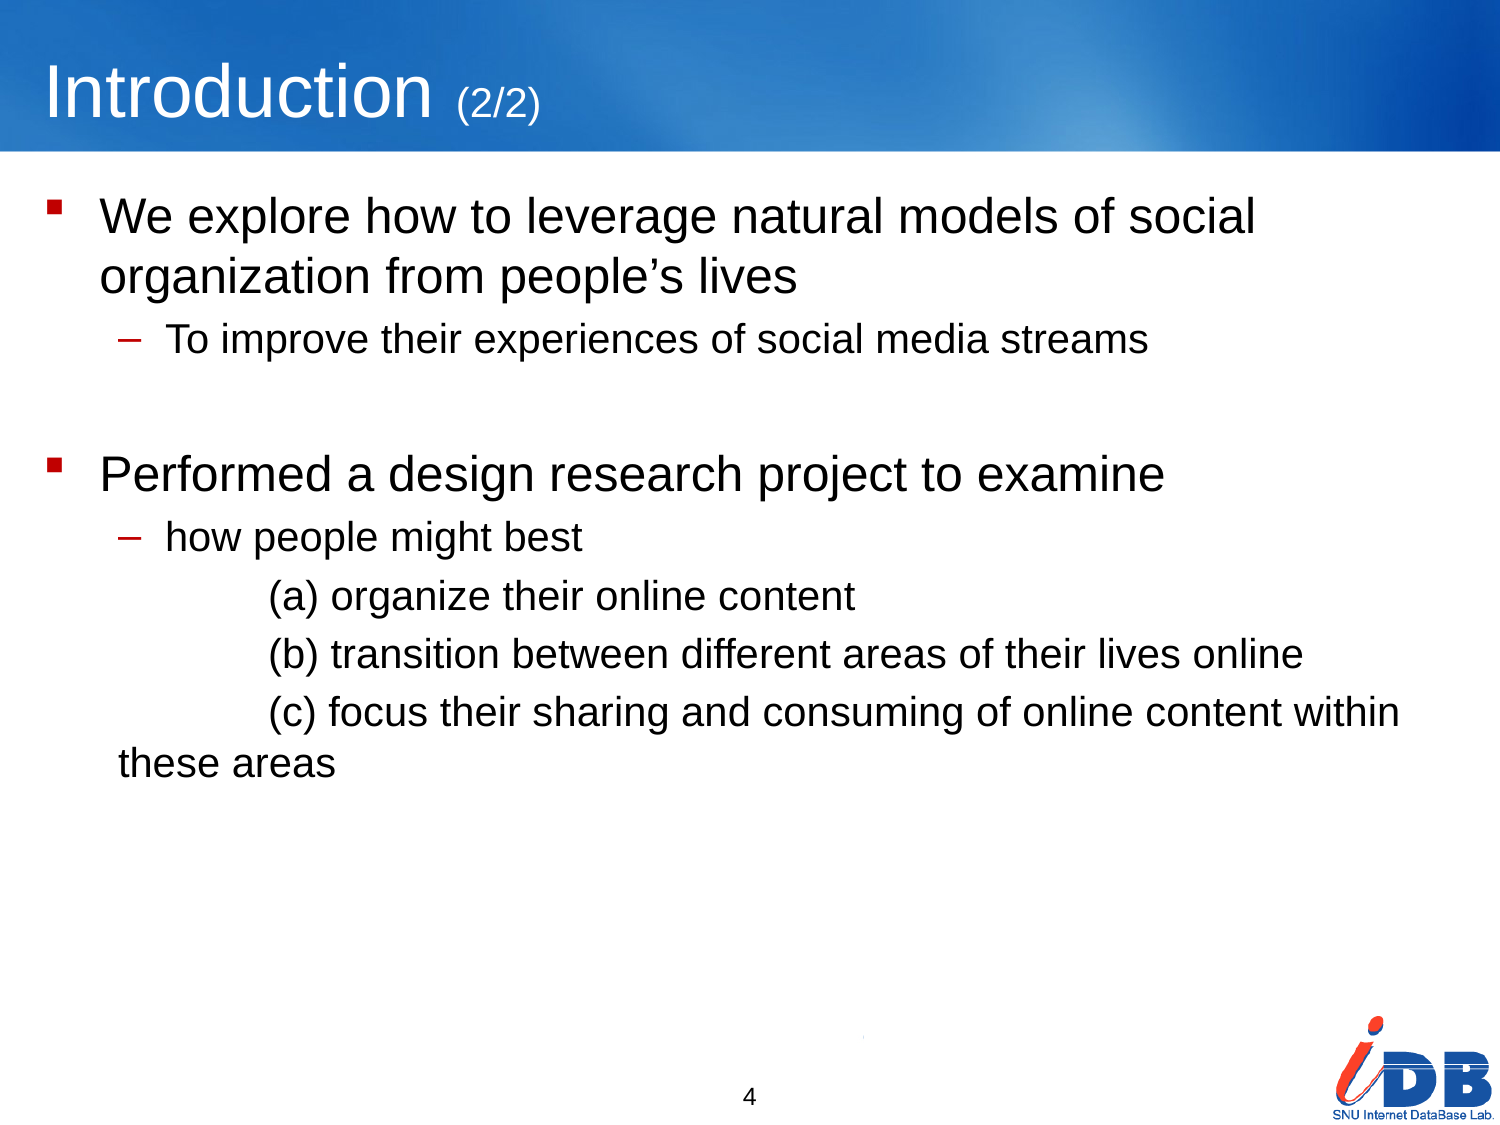

# Introduction (2/2)
We explore how to leverage natural models of social organization from people’s lives
To improve their experiences of social media streams

Performed a design research project to examine
how people might best
	(a) organize their online content
	(b) transition between different areas of their lives online
	(c) focus their sharing and consuming of online content within these areas
4